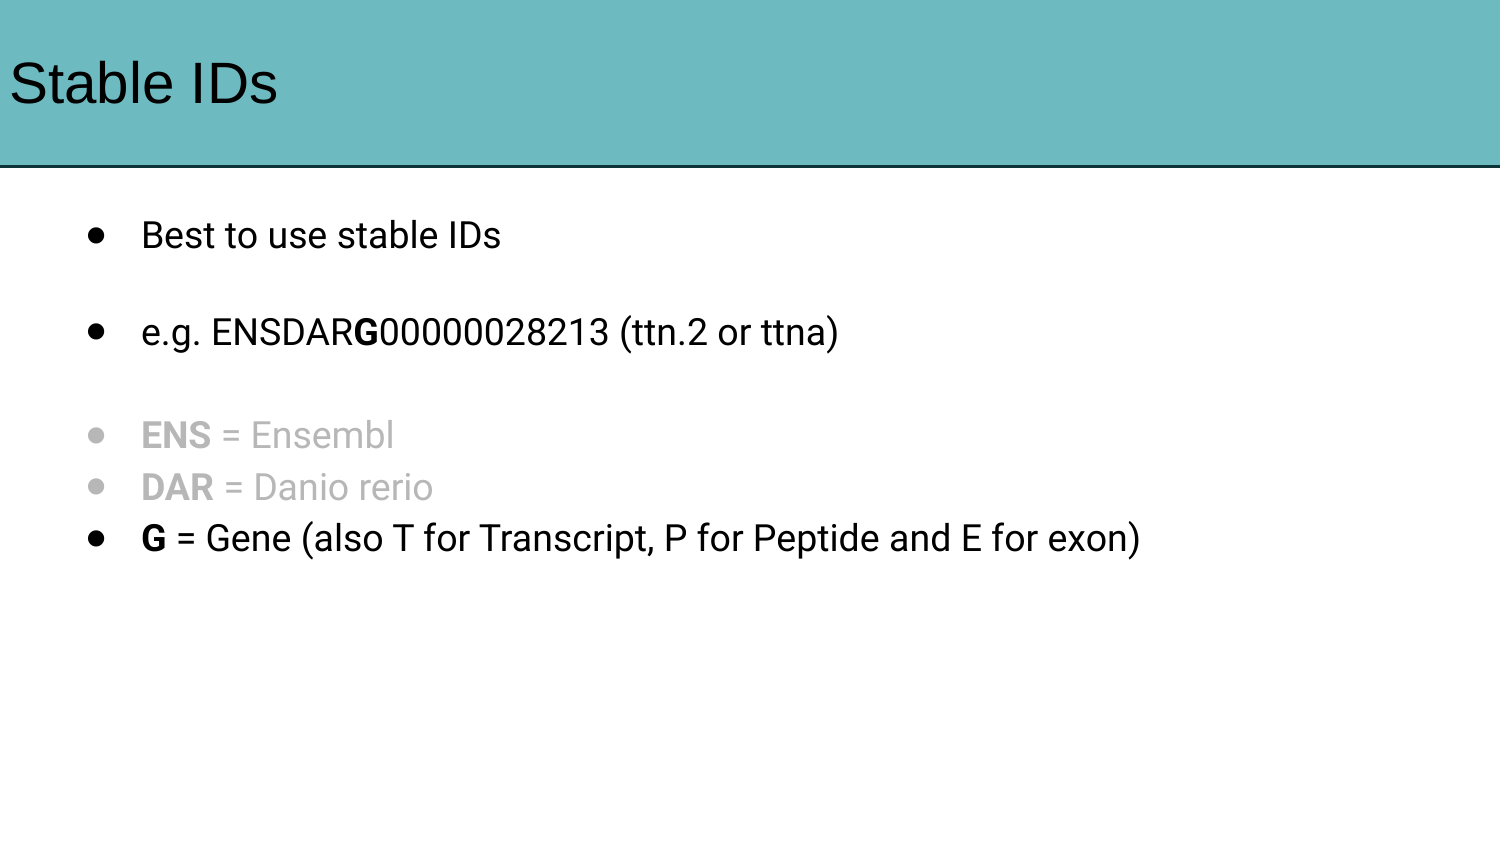

# Stable IDs
Best to use stable IDs
e.g. ENSDARG00000028213 (ttn.2 or ttna)
ENS = Ensembl
DAR = Danio rerio
G = Gene (also T for Transcript, P for Peptide and E for exon)